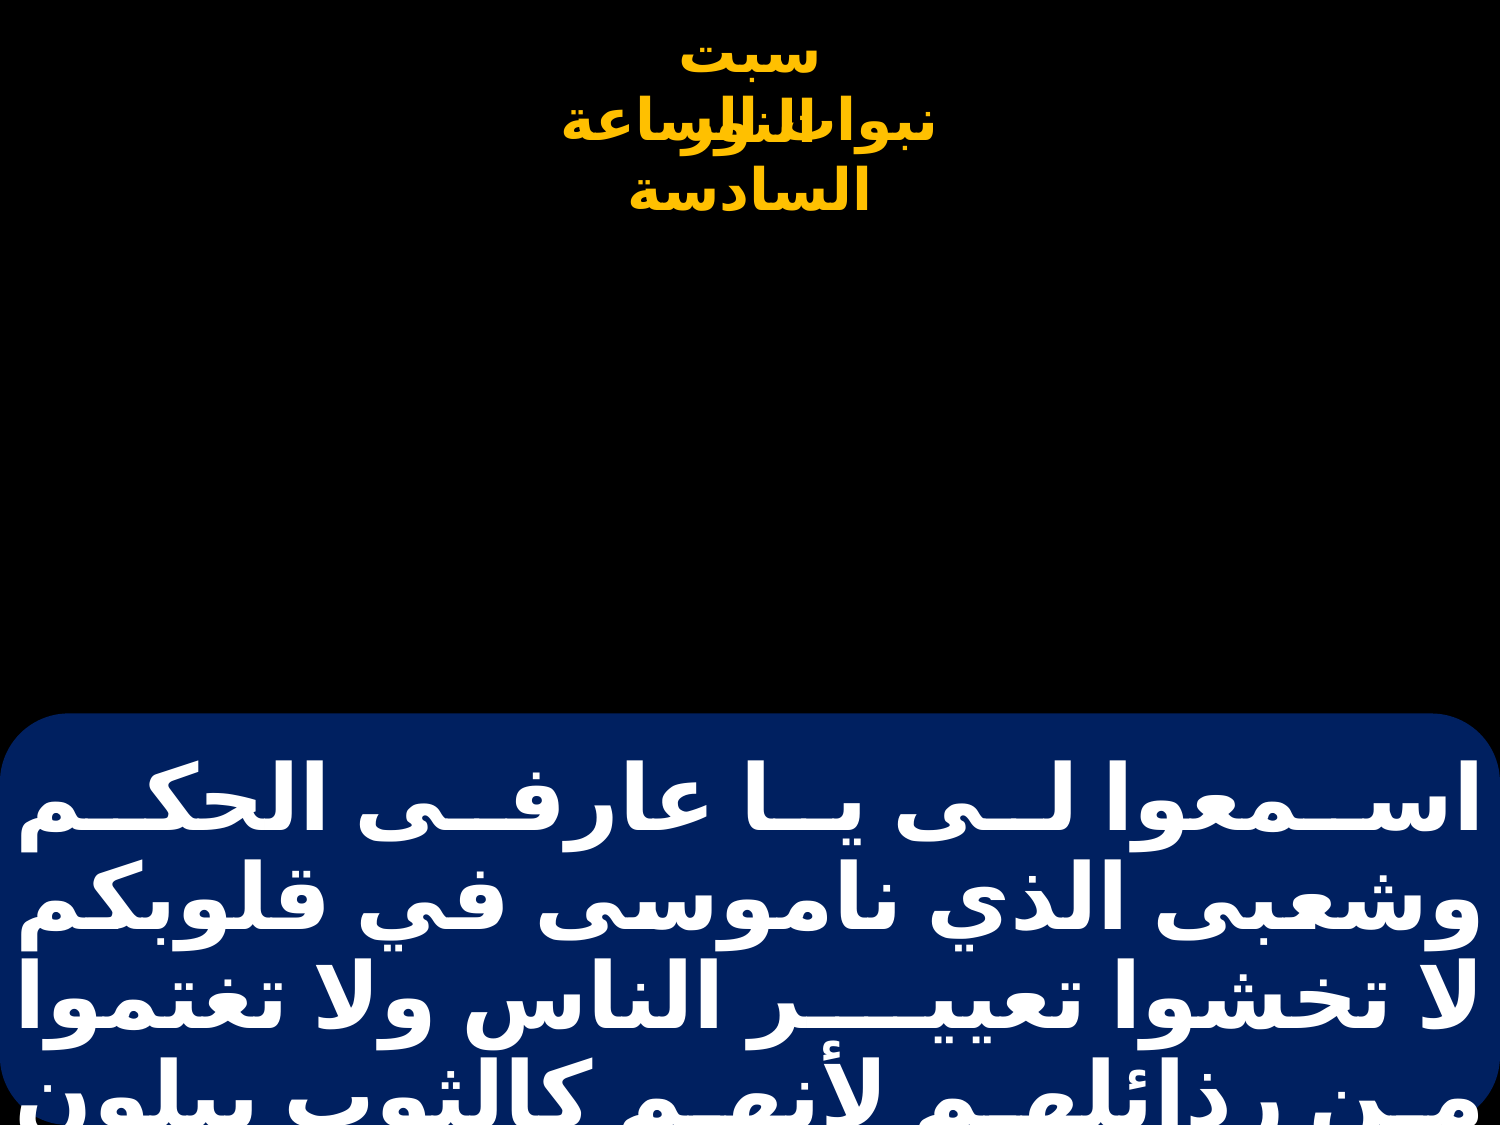

# اسمعوا لى يا عارفى الحكم وشعبى الذي ناموسى في قلوبكم لا تخشوا تعيير الناس ولا تغتموا من رذائلهم لأنهم كالثوب يبلون في زمان،